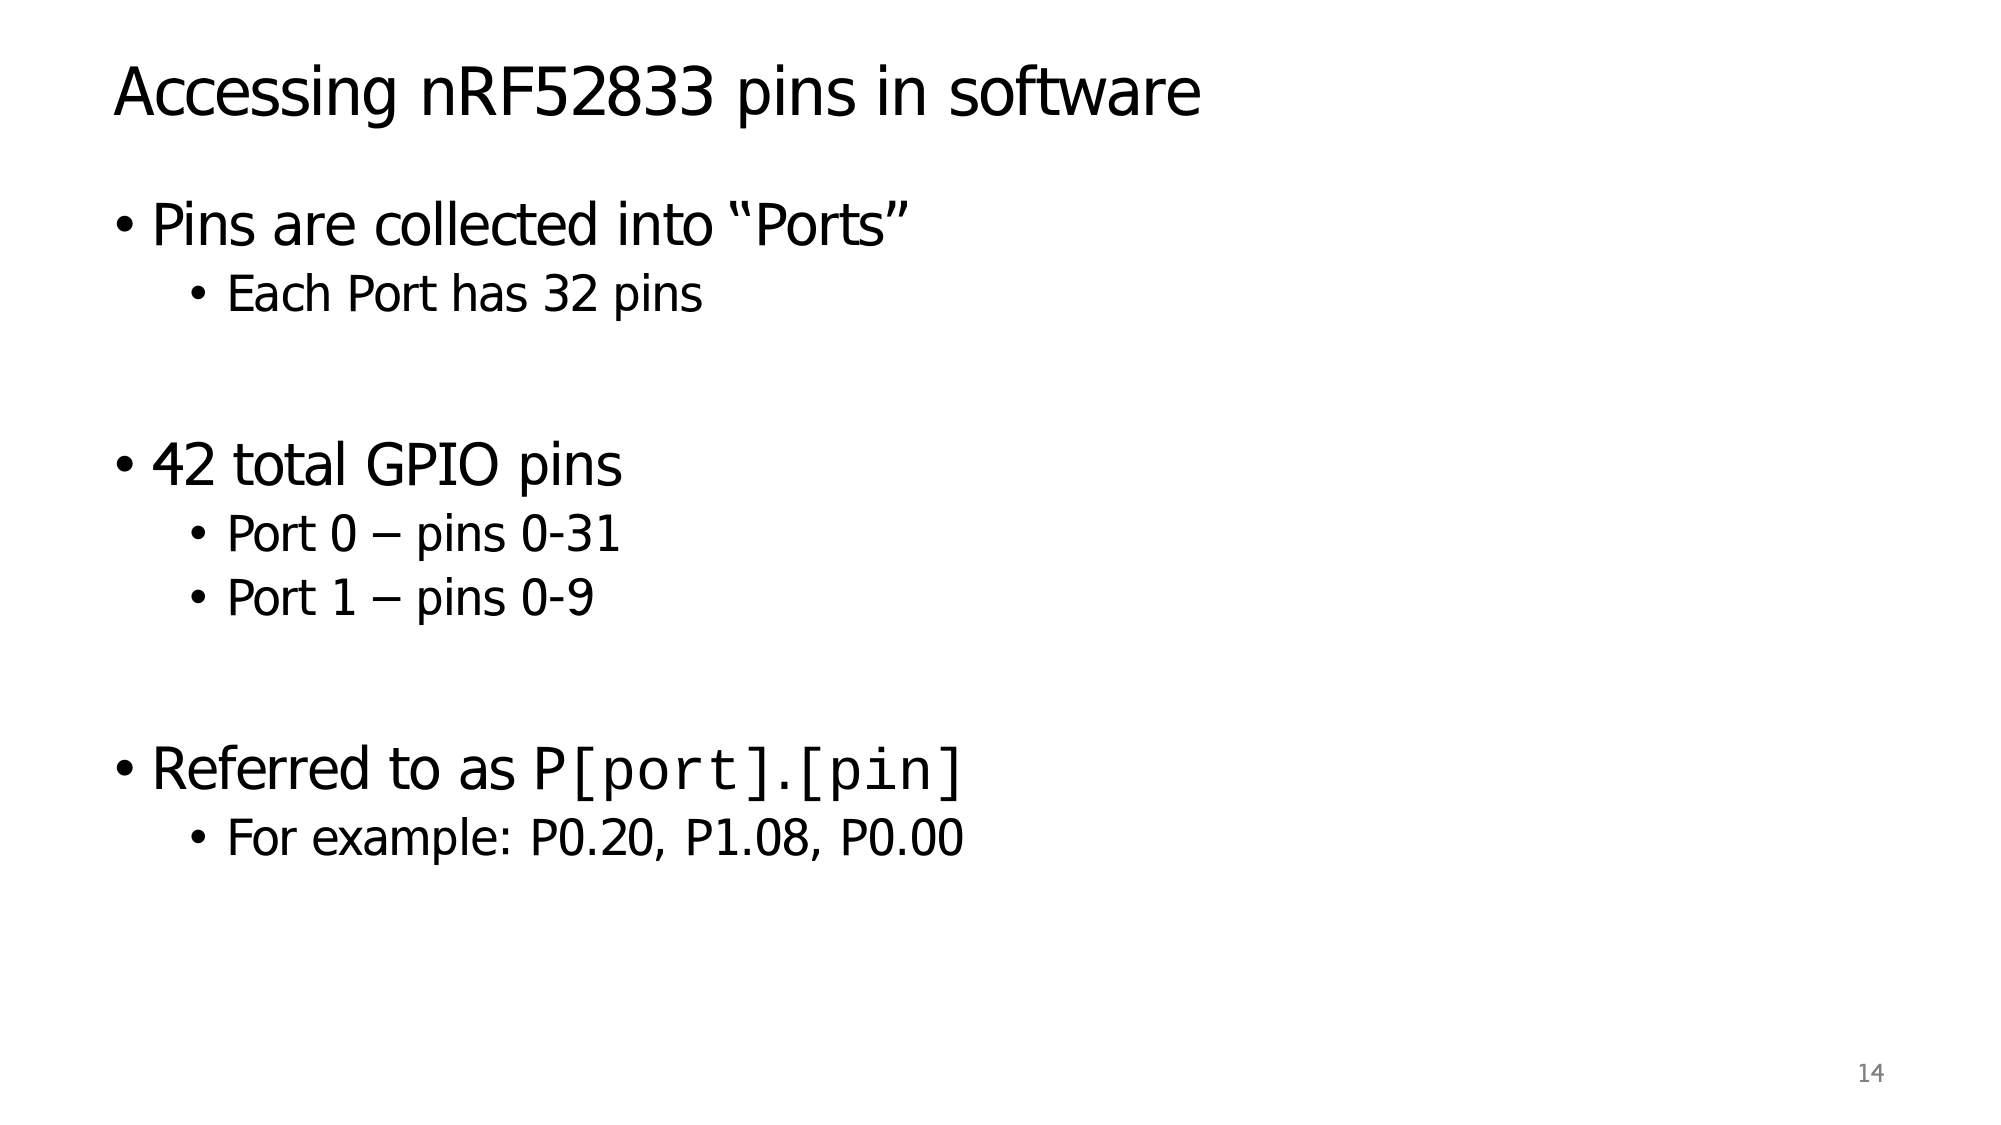

# Accessing nRF52833 pins in software
Pins are collected into “Ports”
Each Port has 32 pins

42 total GPIO pins
Port 0 – pins 0-31
Port 1 – pins 0-9

Referred to as P[port].[pin]
For example: P0.20, P1.08, P0.00
14